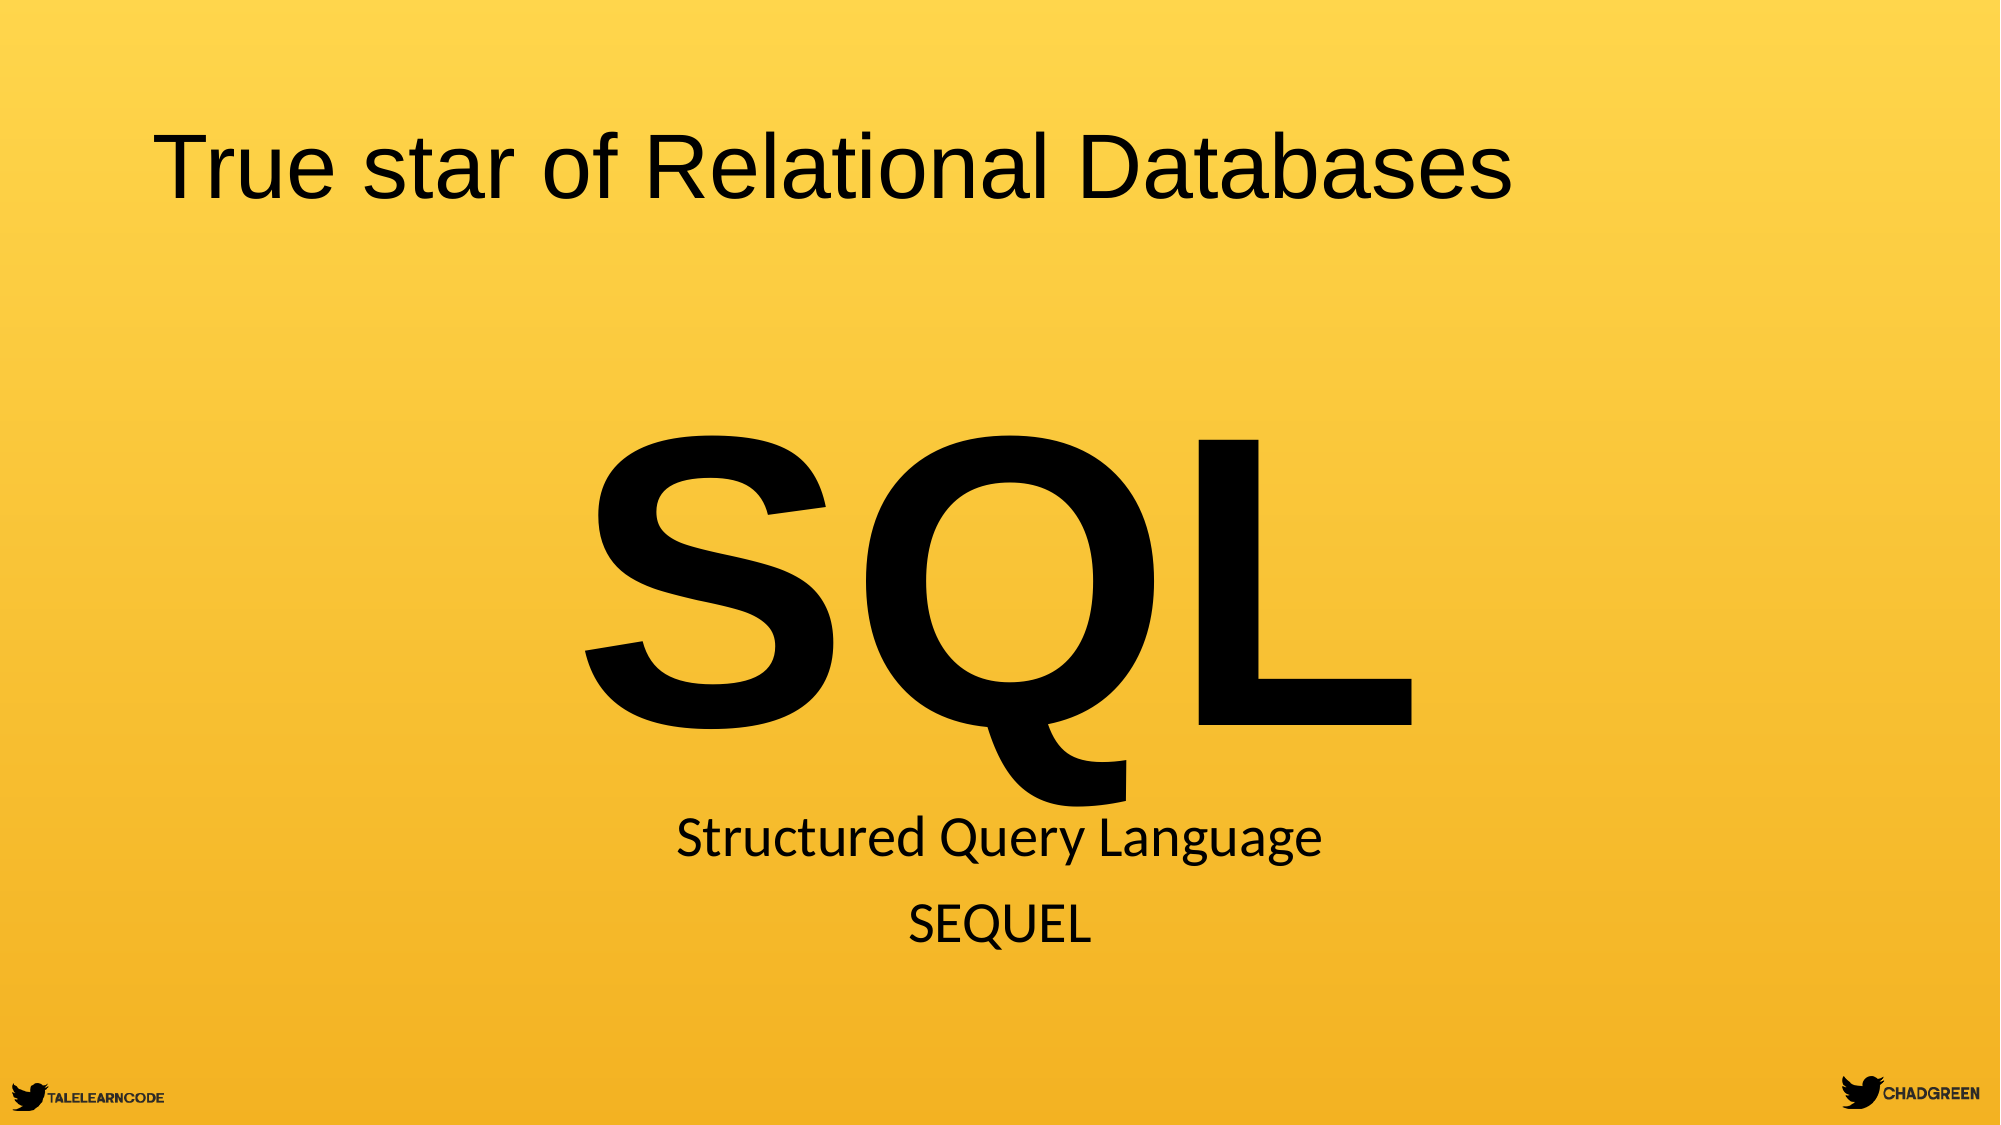

# True star of Relational Databases
SQL
Structured Query Language
SEQUEL